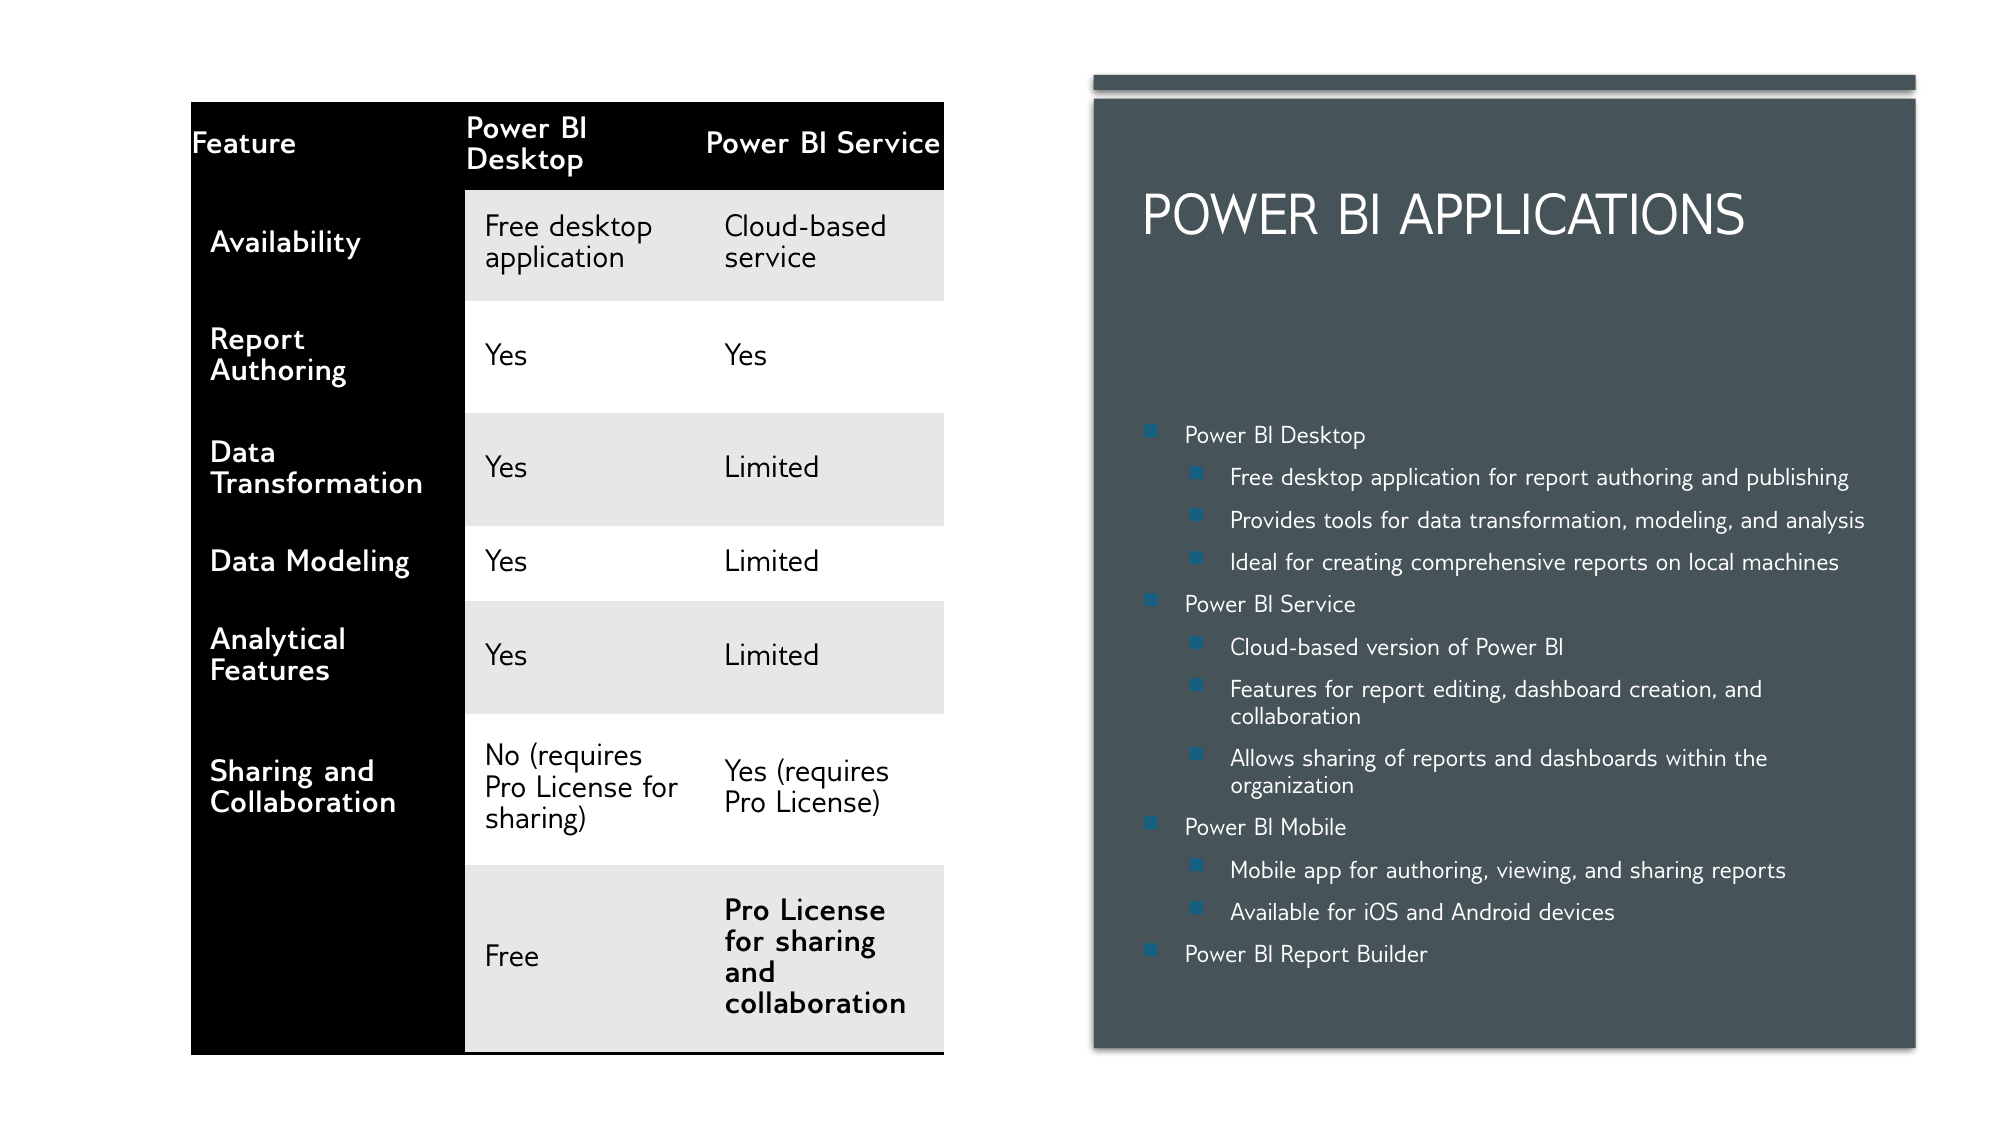

| Feature | Power BI Desktop | Power BI Service |
| --- | --- | --- |
| Availability | Free desktop application | Cloud-based service |
| Report Authoring | Yes | Yes |
| Data Transformation | Yes | Limited |
| Data Modeling | Yes | Limited |
| Analytical Features | Yes | Limited |
| Sharing and Collaboration | No (requires Pro License for sharing) | Yes (requires Pro License) |
| License Requirement | Free | Pro License for sharing and collaboration |
# Power BI Applications
Power BI Desktop
Free desktop application for report authoring and publishing
Provides tools for data transformation, modeling, and analysis
Ideal for creating comprehensive reports on local machines
Power BI Service
Cloud-based version of Power BI
Features for report editing, dashboard creation, and collaboration
Allows sharing of reports and dashboards within the organization
Power BI Mobile
Mobile app for authoring, viewing, and sharing reports
Available for iOS and Android devices
Power BI Report Builder